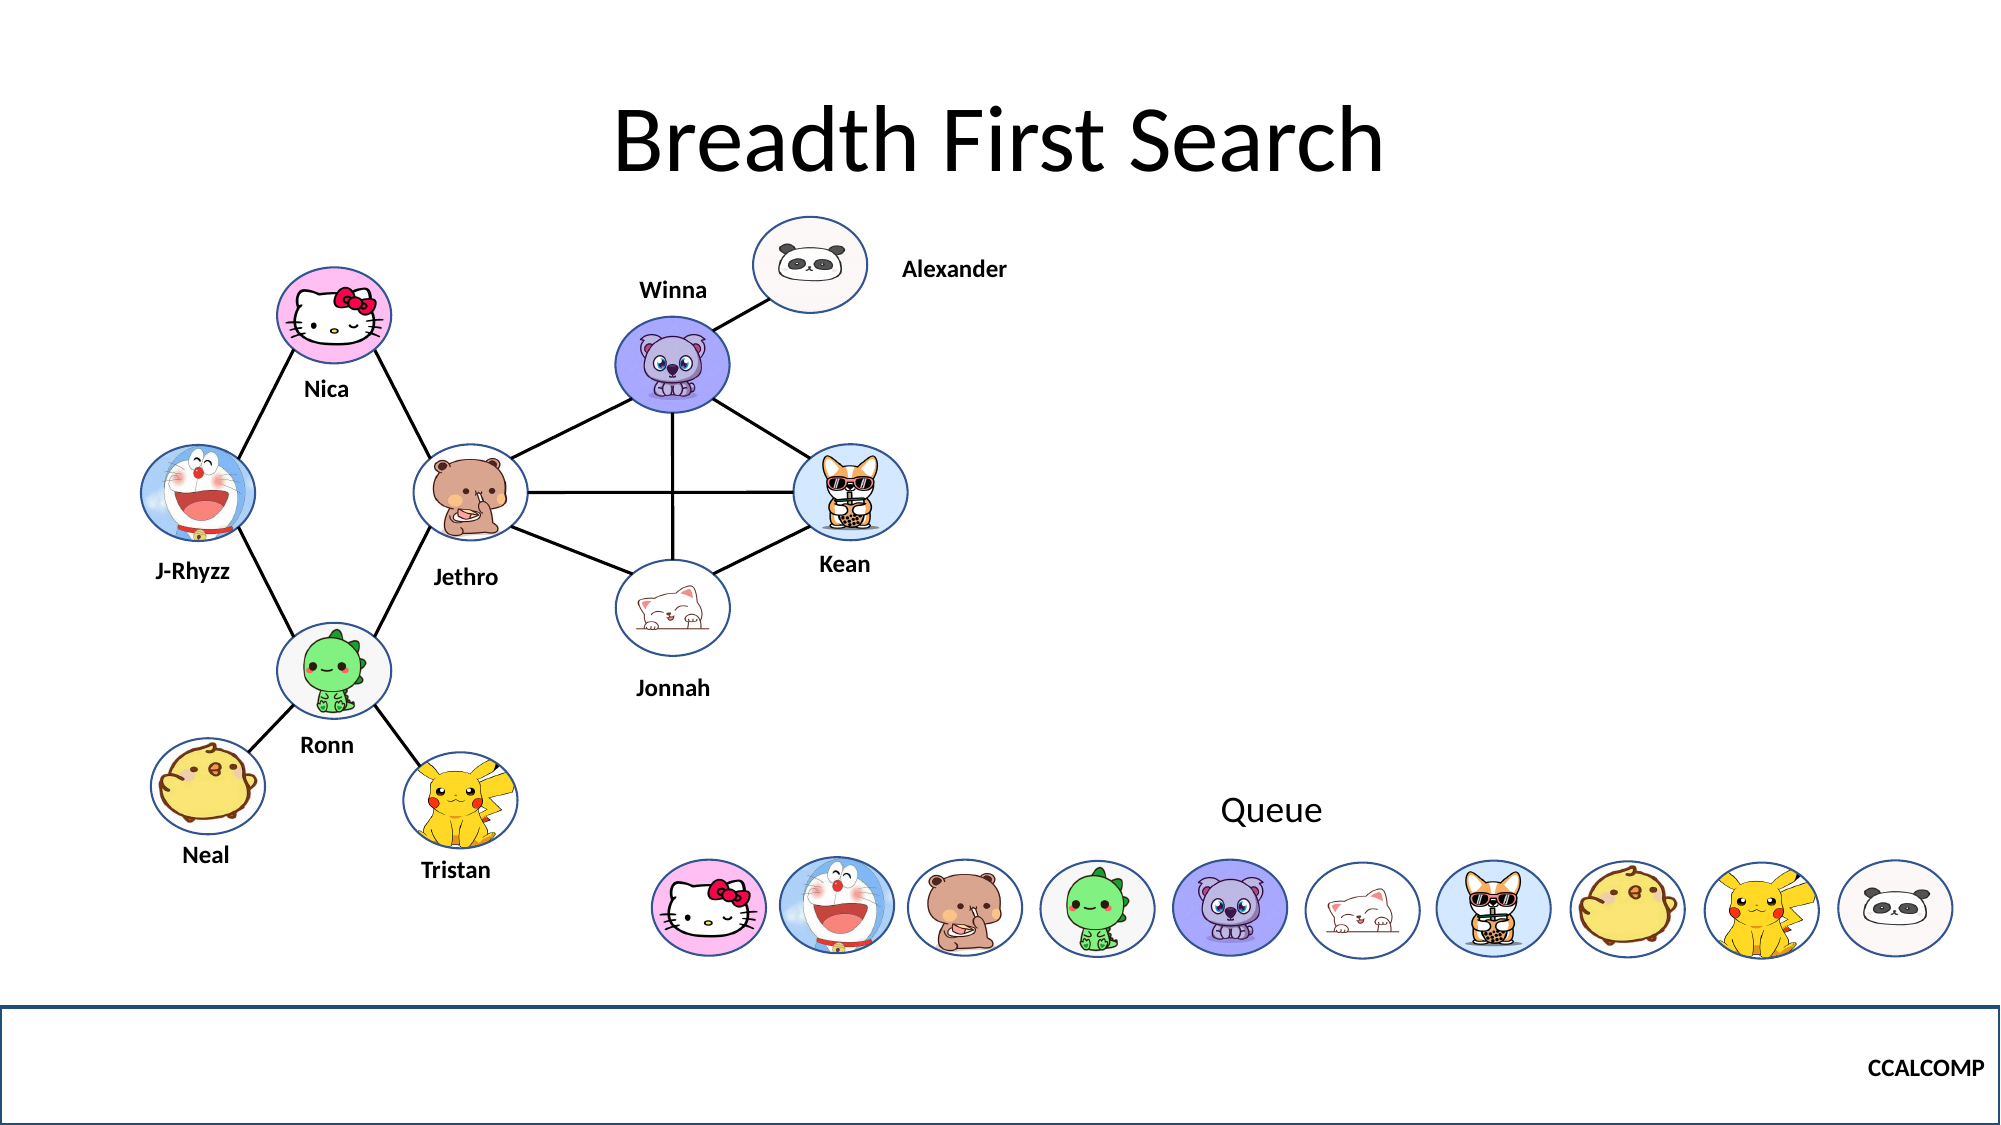

# Breadth First Search

Alexander
Winna

Nica

Kean
J-Rhyzz
Jethro

Jonnah
Ronn

Queue
Neal
Tristan

CCALCOMP